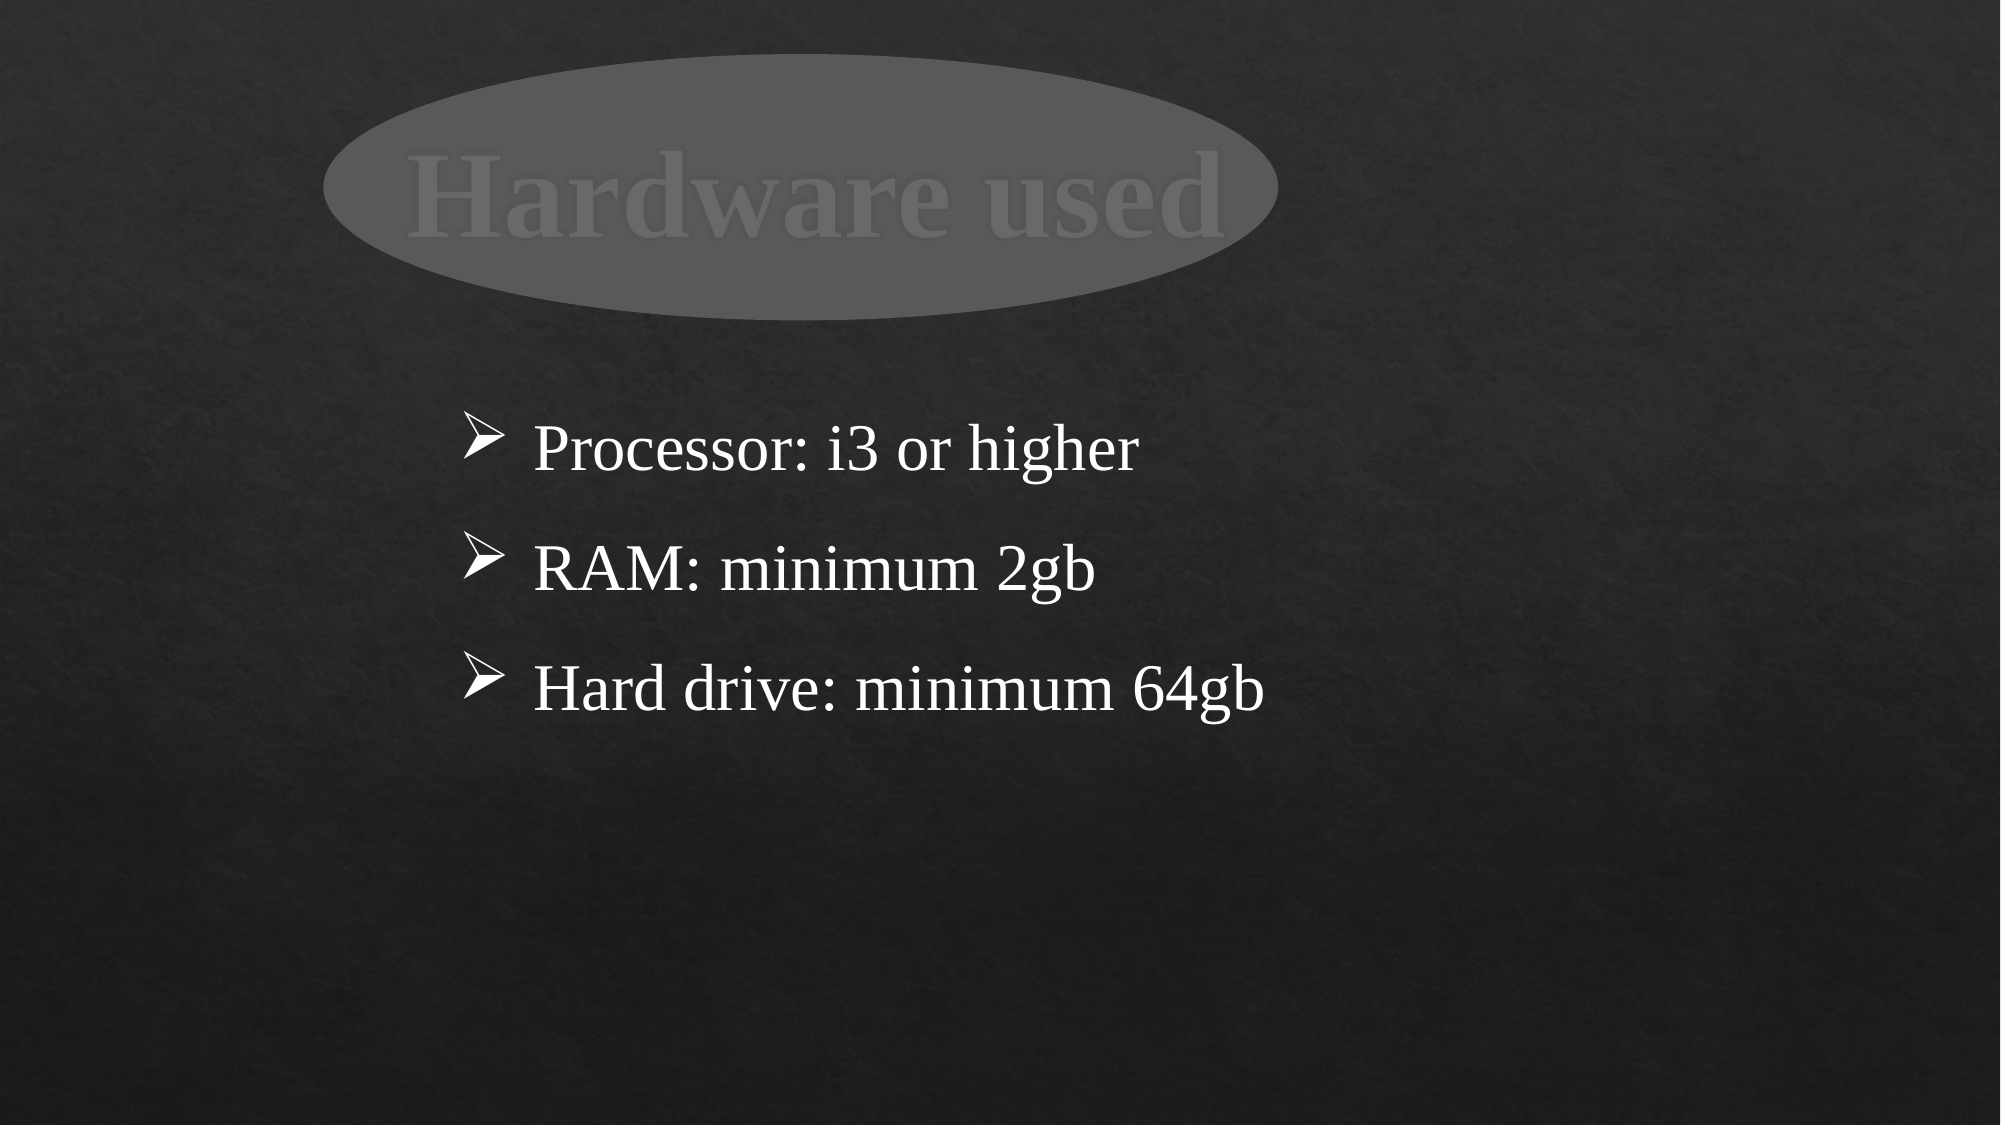

# Hardware used
Processor: i3 or higher
RAM: minimum 2gb
Hard drive: minimum 64gb